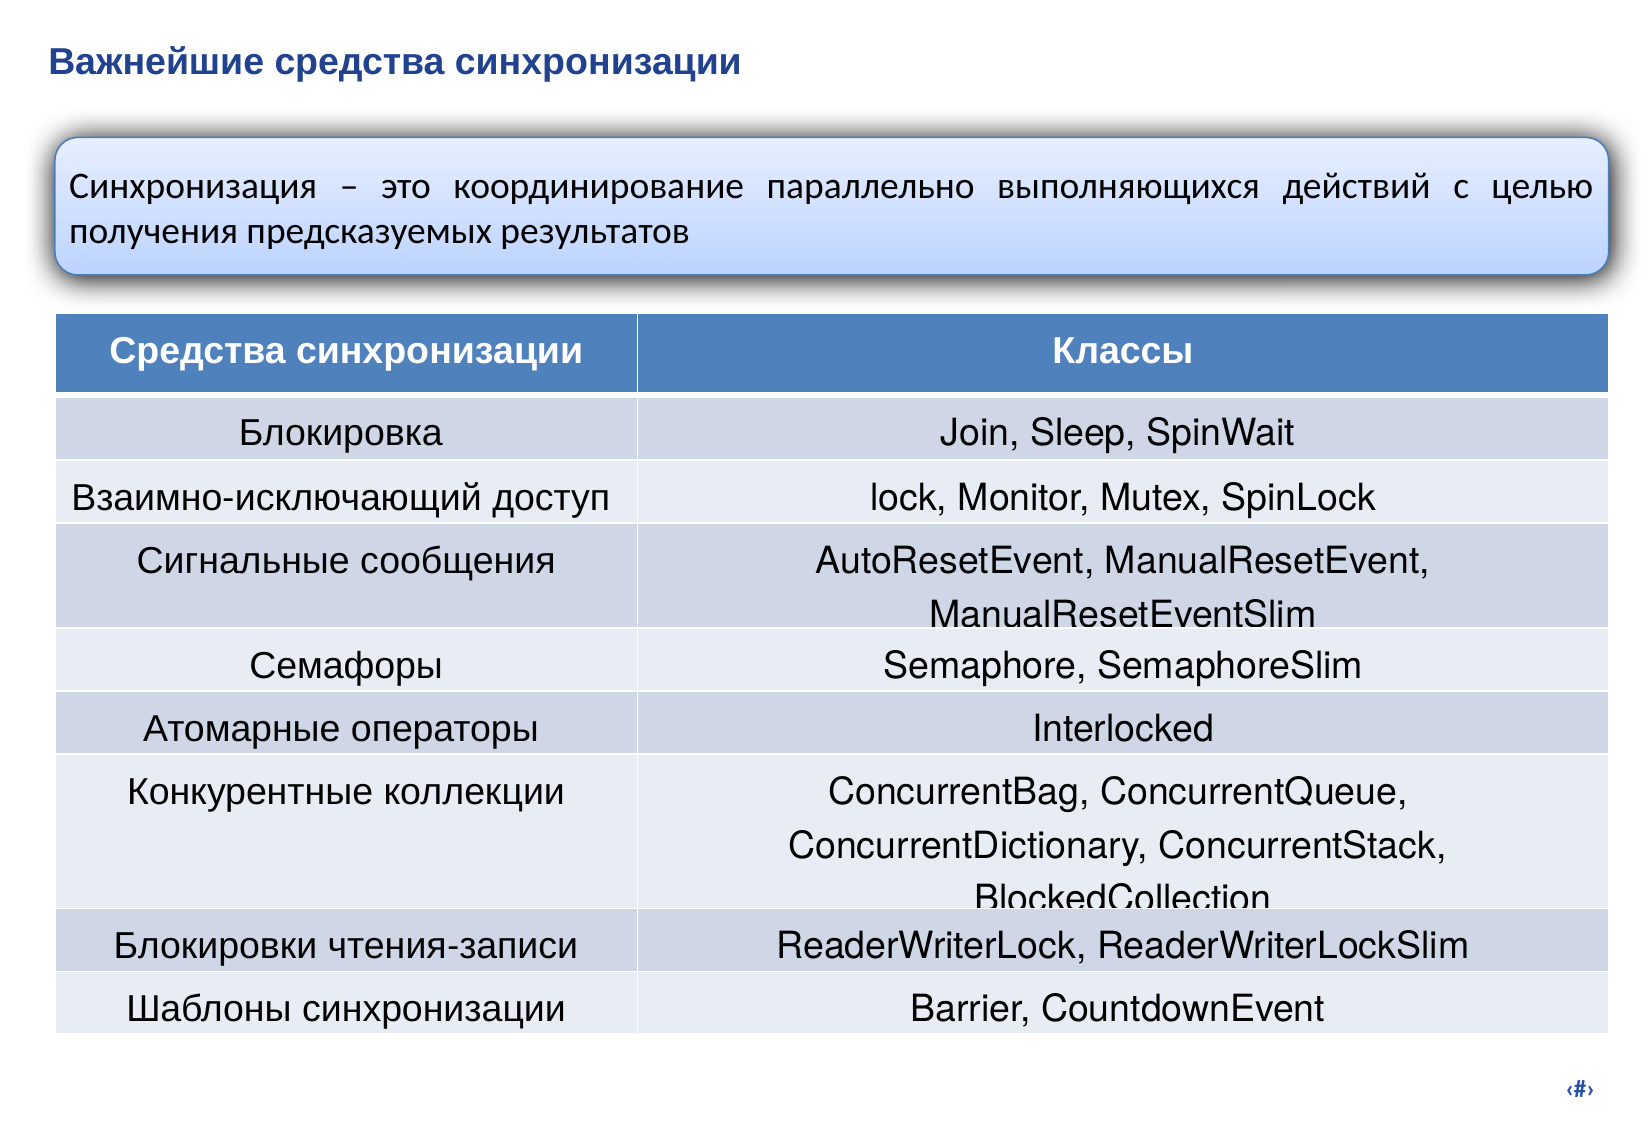

# Важнейшие средства синхронизации

Синхронизация – это координирование параллельно выполняющихся действий с целью получения предсказуемых результатов
| Средства синхронизации | Классы |
| --- | --- |
| Блокировка | Join, Sleep, SpinWait |
| Взаимно-исключающий доступ | lock, Monitor, Mutex, SpinLock |
| Сигнальные сообщения | AutoResetEvent, ManualResetEvent, ManualResetEventSlim |
| Семафоры | Semaphore, SemaphoreSlim |
| Атомарные операторы | Interlocked |
| Конкурентные коллекции | ConcurrentBag, ConcurrentQueue, ConcurrentDictionary, ConcurrentStack, BlockedCollection |
| Блокировки чтения-записи | ReaderWriterLock, ReaderWriterLockSlim |
| Шаблоны синхронизации | Barrier, CountdownEvent |